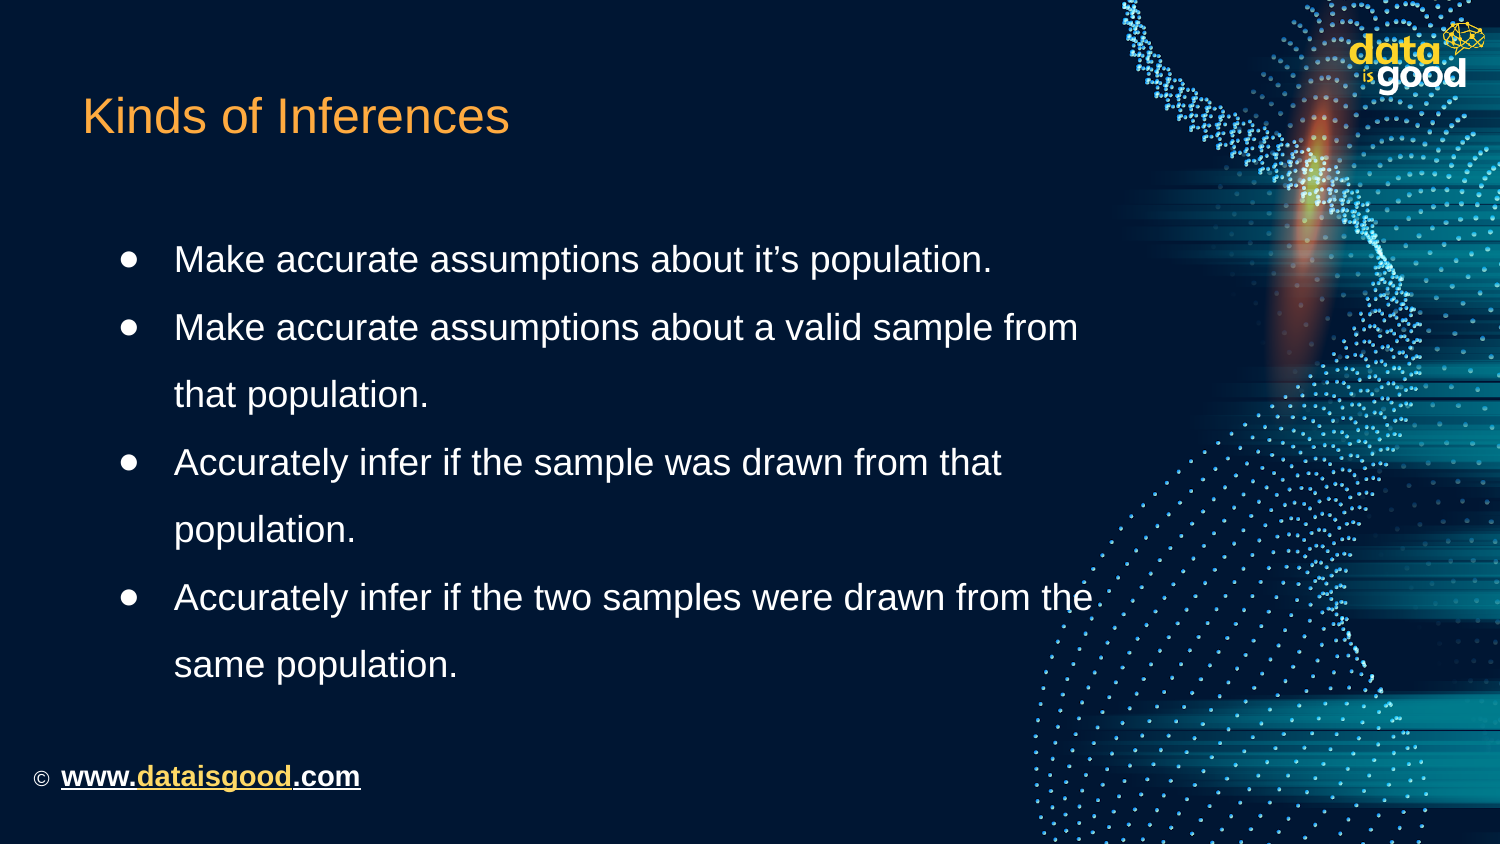

# Kinds of Inferences
Make accurate assumptions about it’s population.
Make accurate assumptions about a valid sample from that population.
Accurately infer if the sample was drawn from that population.
Accurately infer if the two samples were drawn from the same population.